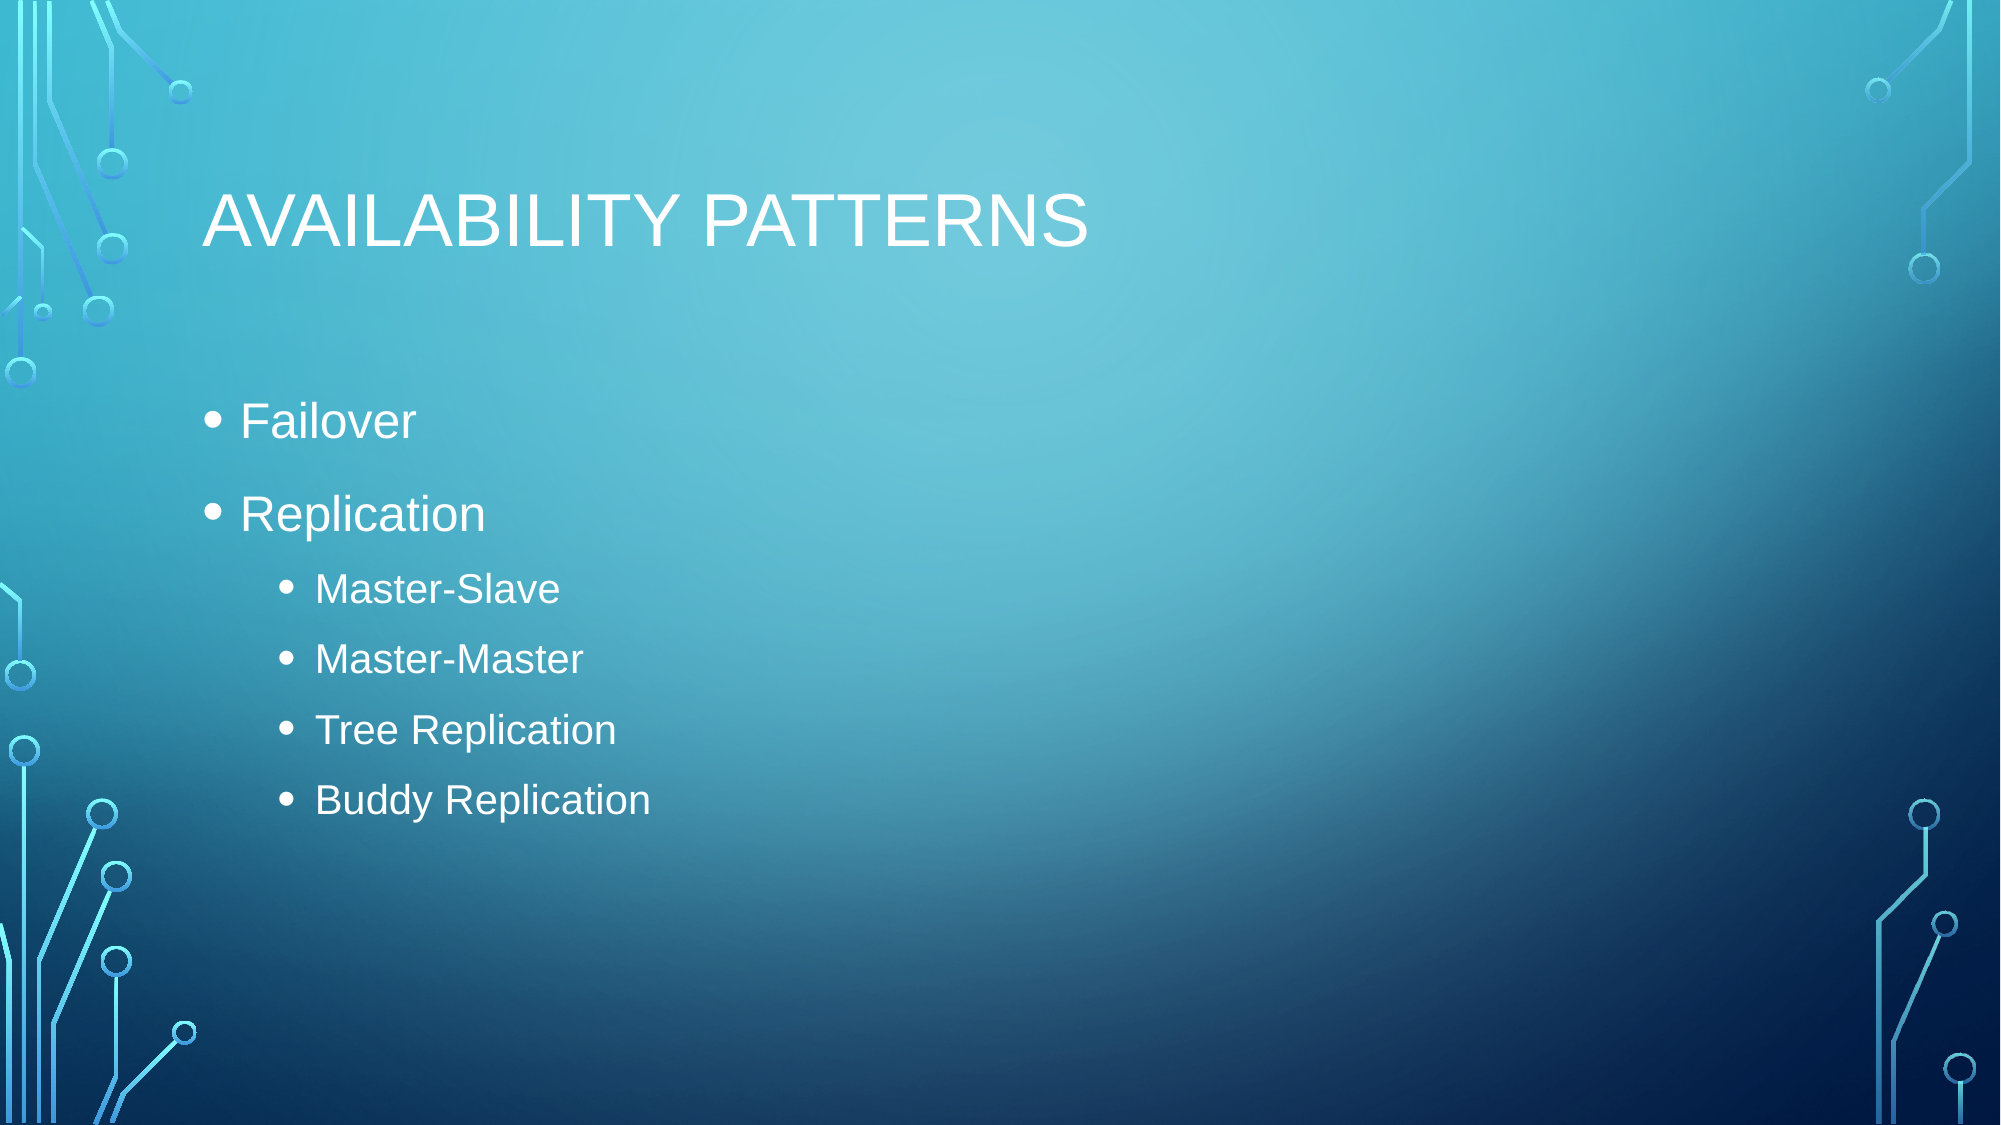

# Availability Patterns
Failover
Replication
Master-Slave
Master-Master
Tree Replication
Buddy Replication